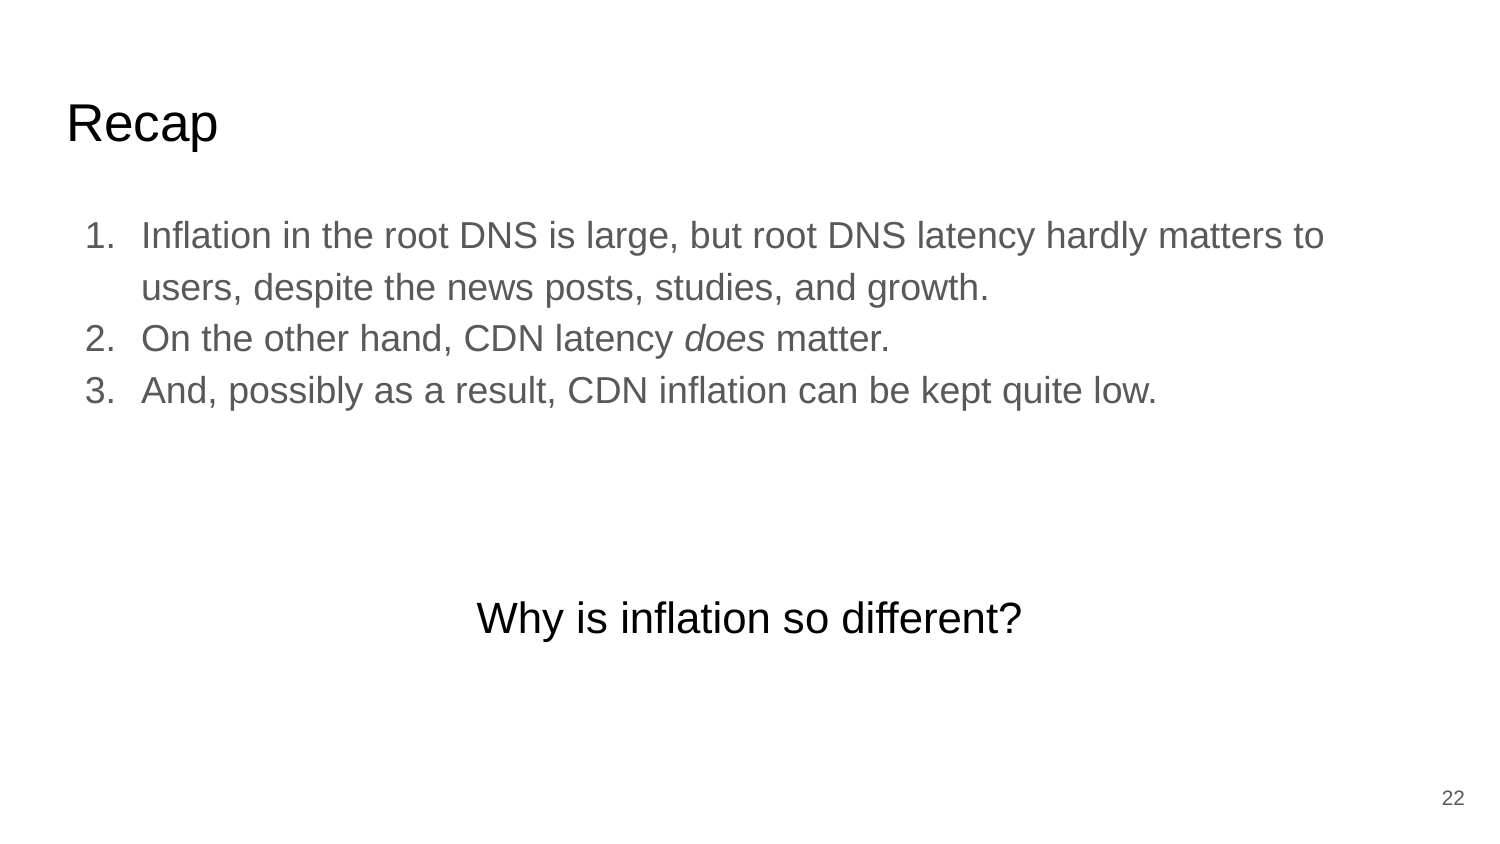

# Recap
Inflation in the root DNS is large, but root DNS latency hardly matters to users, despite the news posts, studies, and growth.
On the other hand, CDN latency does matter.
And, possibly as a result, CDN inflation can be kept quite low.

Why is inflation so different?

22